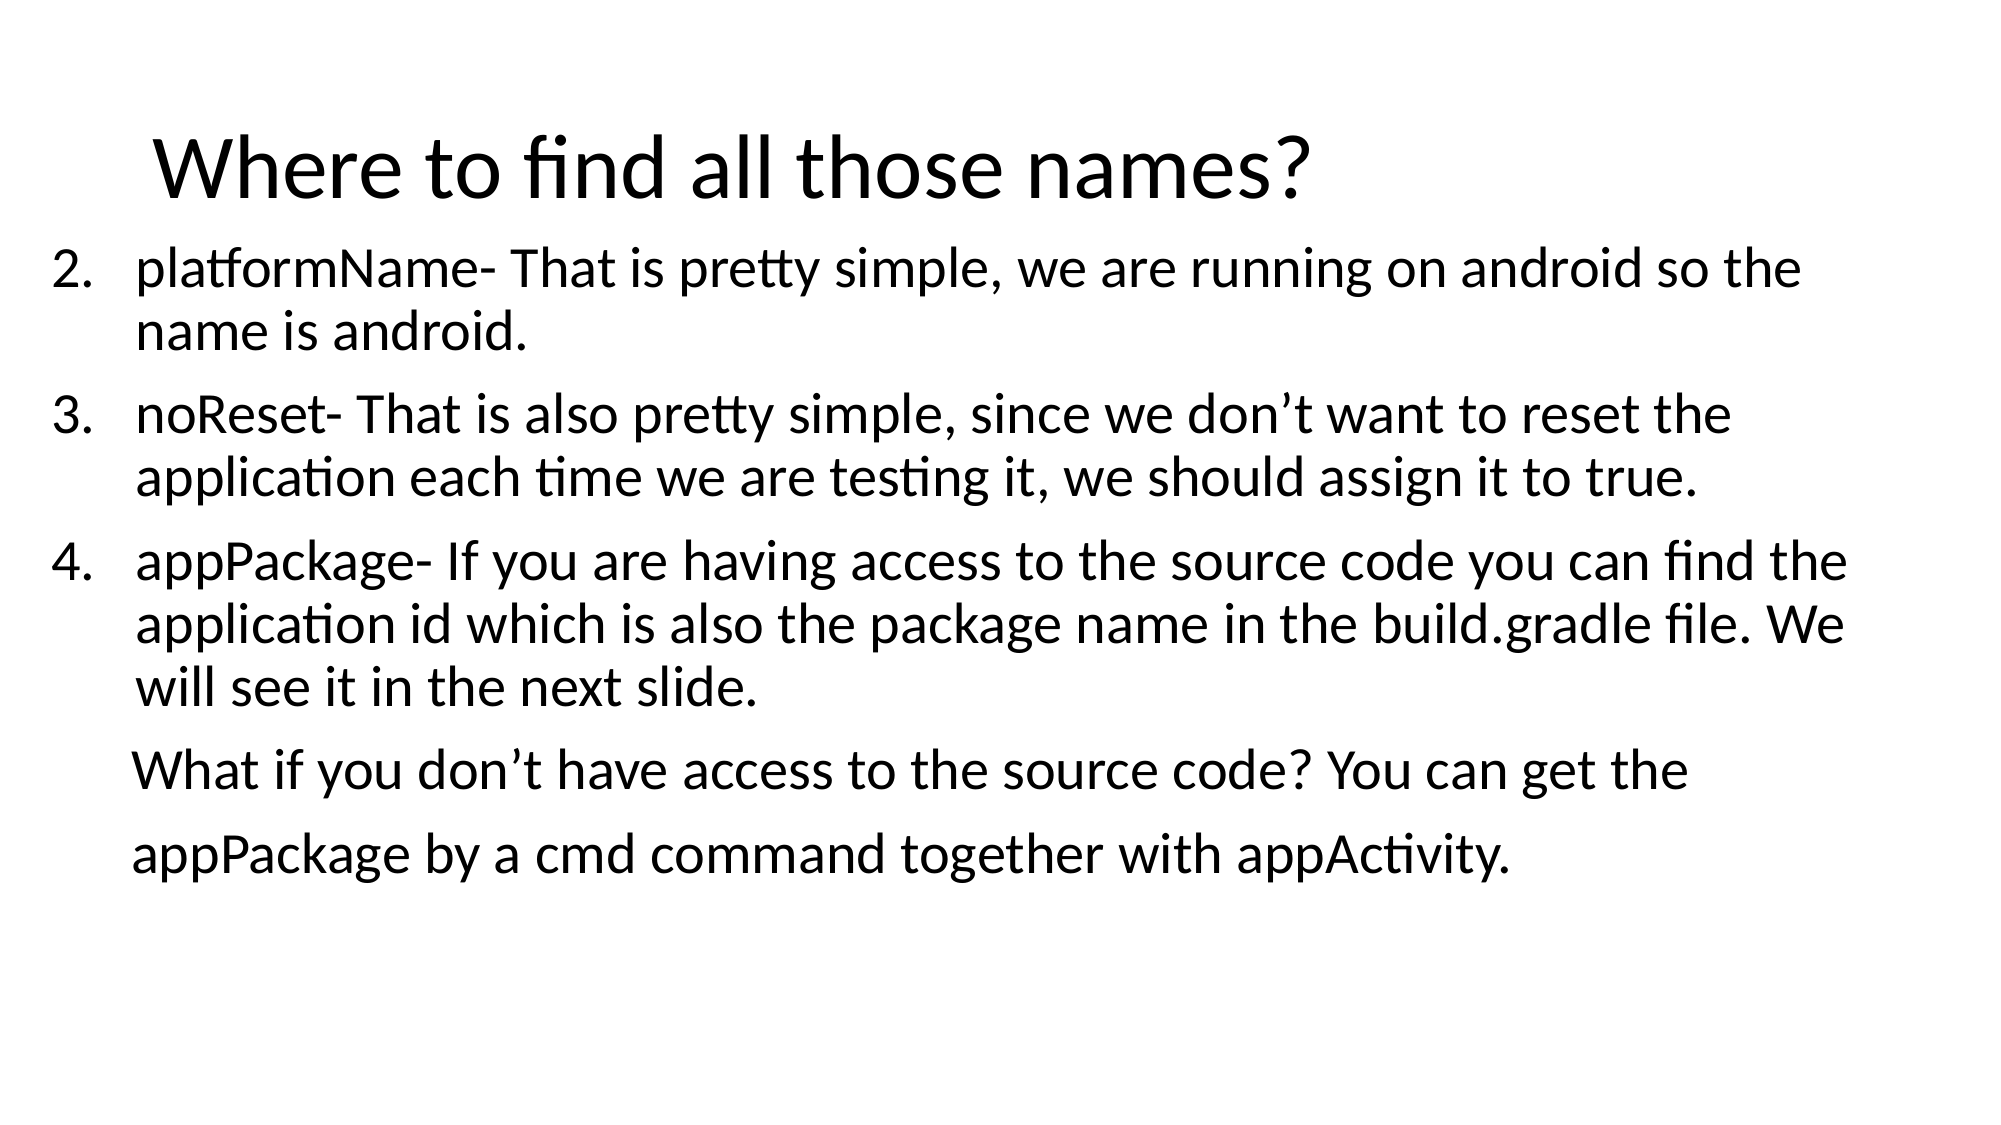

# Where to find all those names?
platformName- That is pretty simple, we are running on android so the      name is android.
noReset- That is also pretty simple, since we don’t want to reset the application each time we are testing it, we should assign it to true.
appPackage- If you are having access to the source code you can find the application id which is also the package name in the build.gradle file. We will see it in the next slide.
      What if you don’t have access to the source code? You can get the
      appPackage by a cmd command together with appActivity.